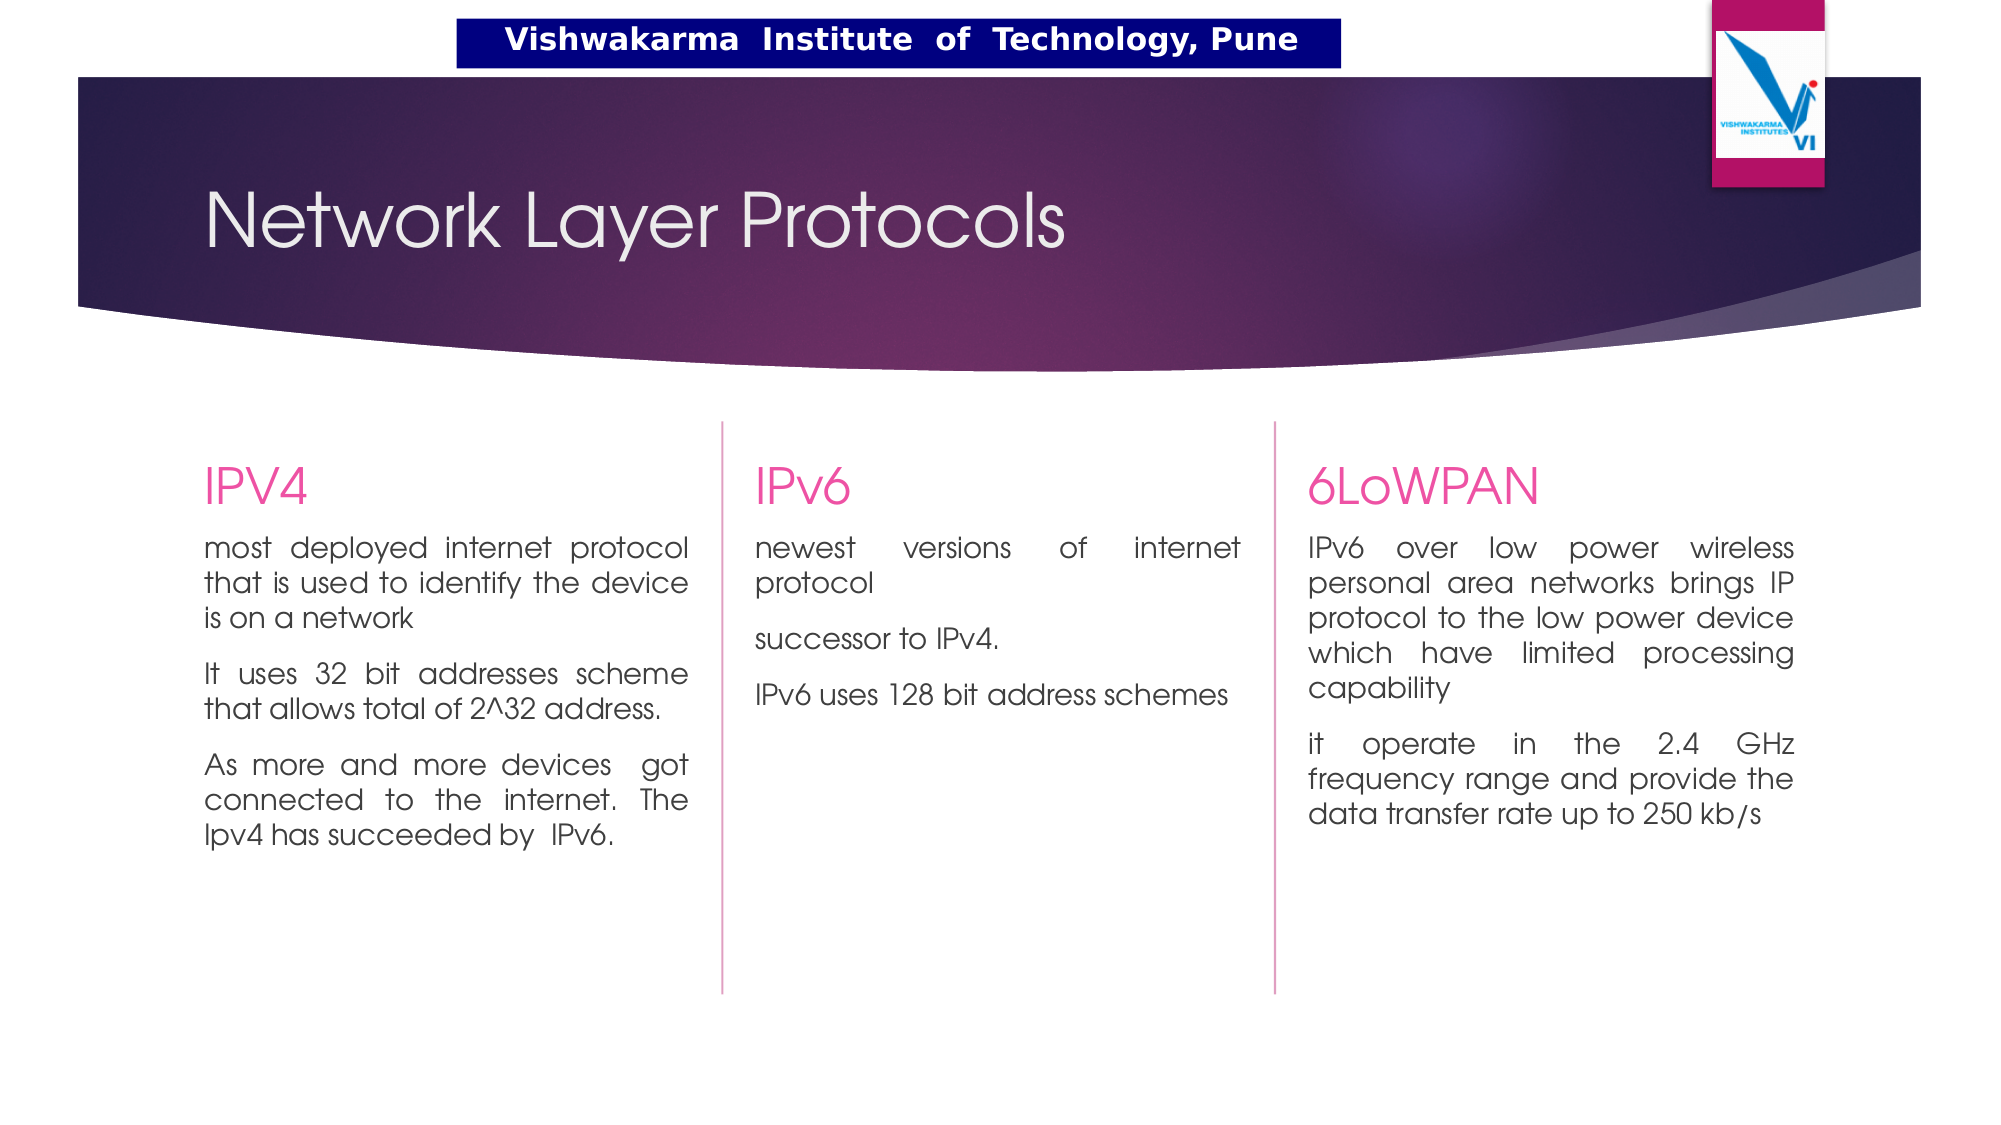

# Network Layer Protocols
IPv6
6LoWPAN
IPV4
IPv6 over low power wireless personal area networks brings IP protocol to the low power device which have limited processing capability
it operate in the 2.4 GHz frequency range and provide the data transfer rate up to 250 kb/s
newest versions of internet protocol
successor to IPv4.
IPv6 uses 128 bit address schemes
most deployed internet protocol that is used to identify the device is on a network
It uses 32 bit addresses scheme that allows total of 2^32 address.
As more and more devices  got connected to the internet. The Ipv4 has succeeded by  IPv6.